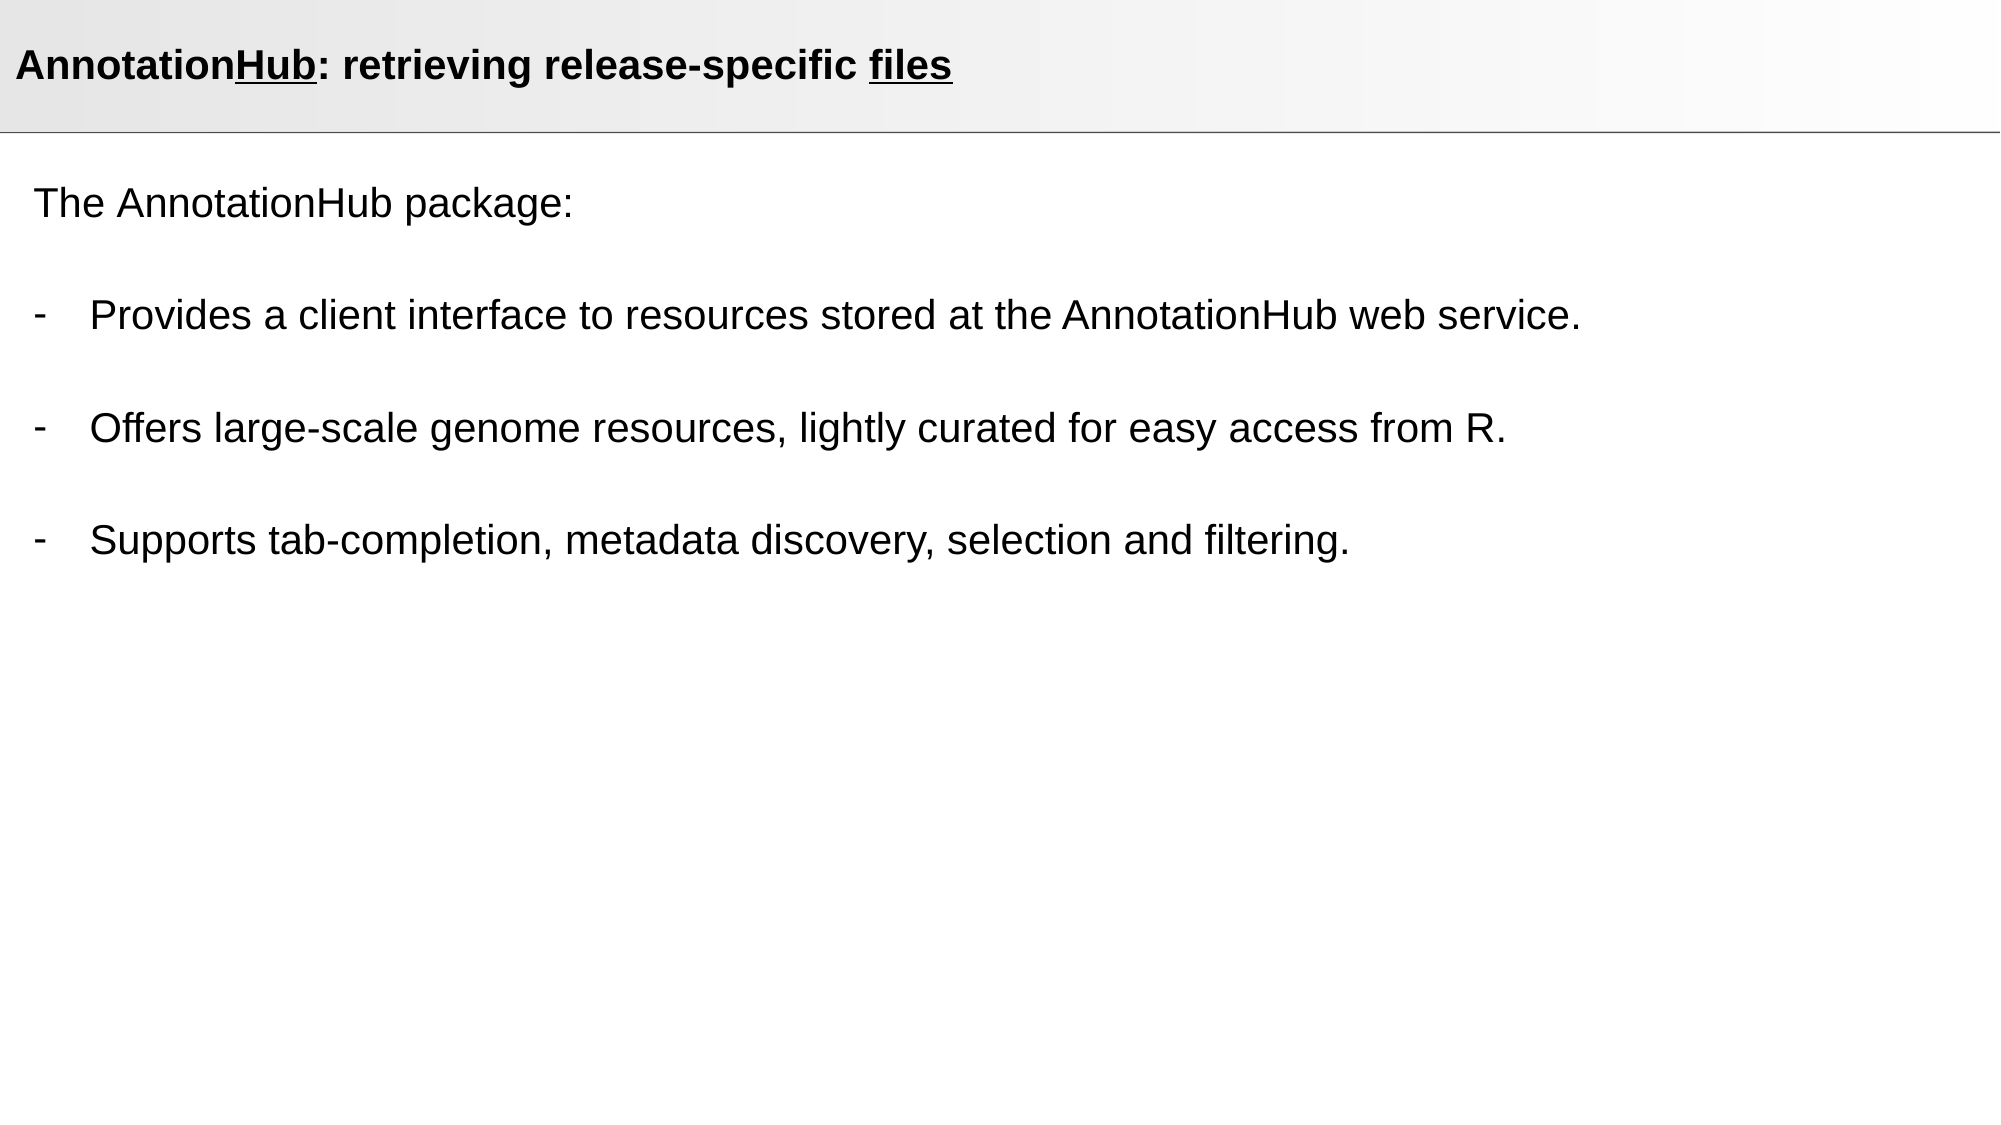

# AnnotationHub: retrieving release-specific files
The AnnotationHub package:
Provides a client interface to resources stored at the AnnotationHub web service.
Offers large-scale genome resources, lightly curated for easy access from R.
Supports tab-completion, metadata discovery, selection and filtering.